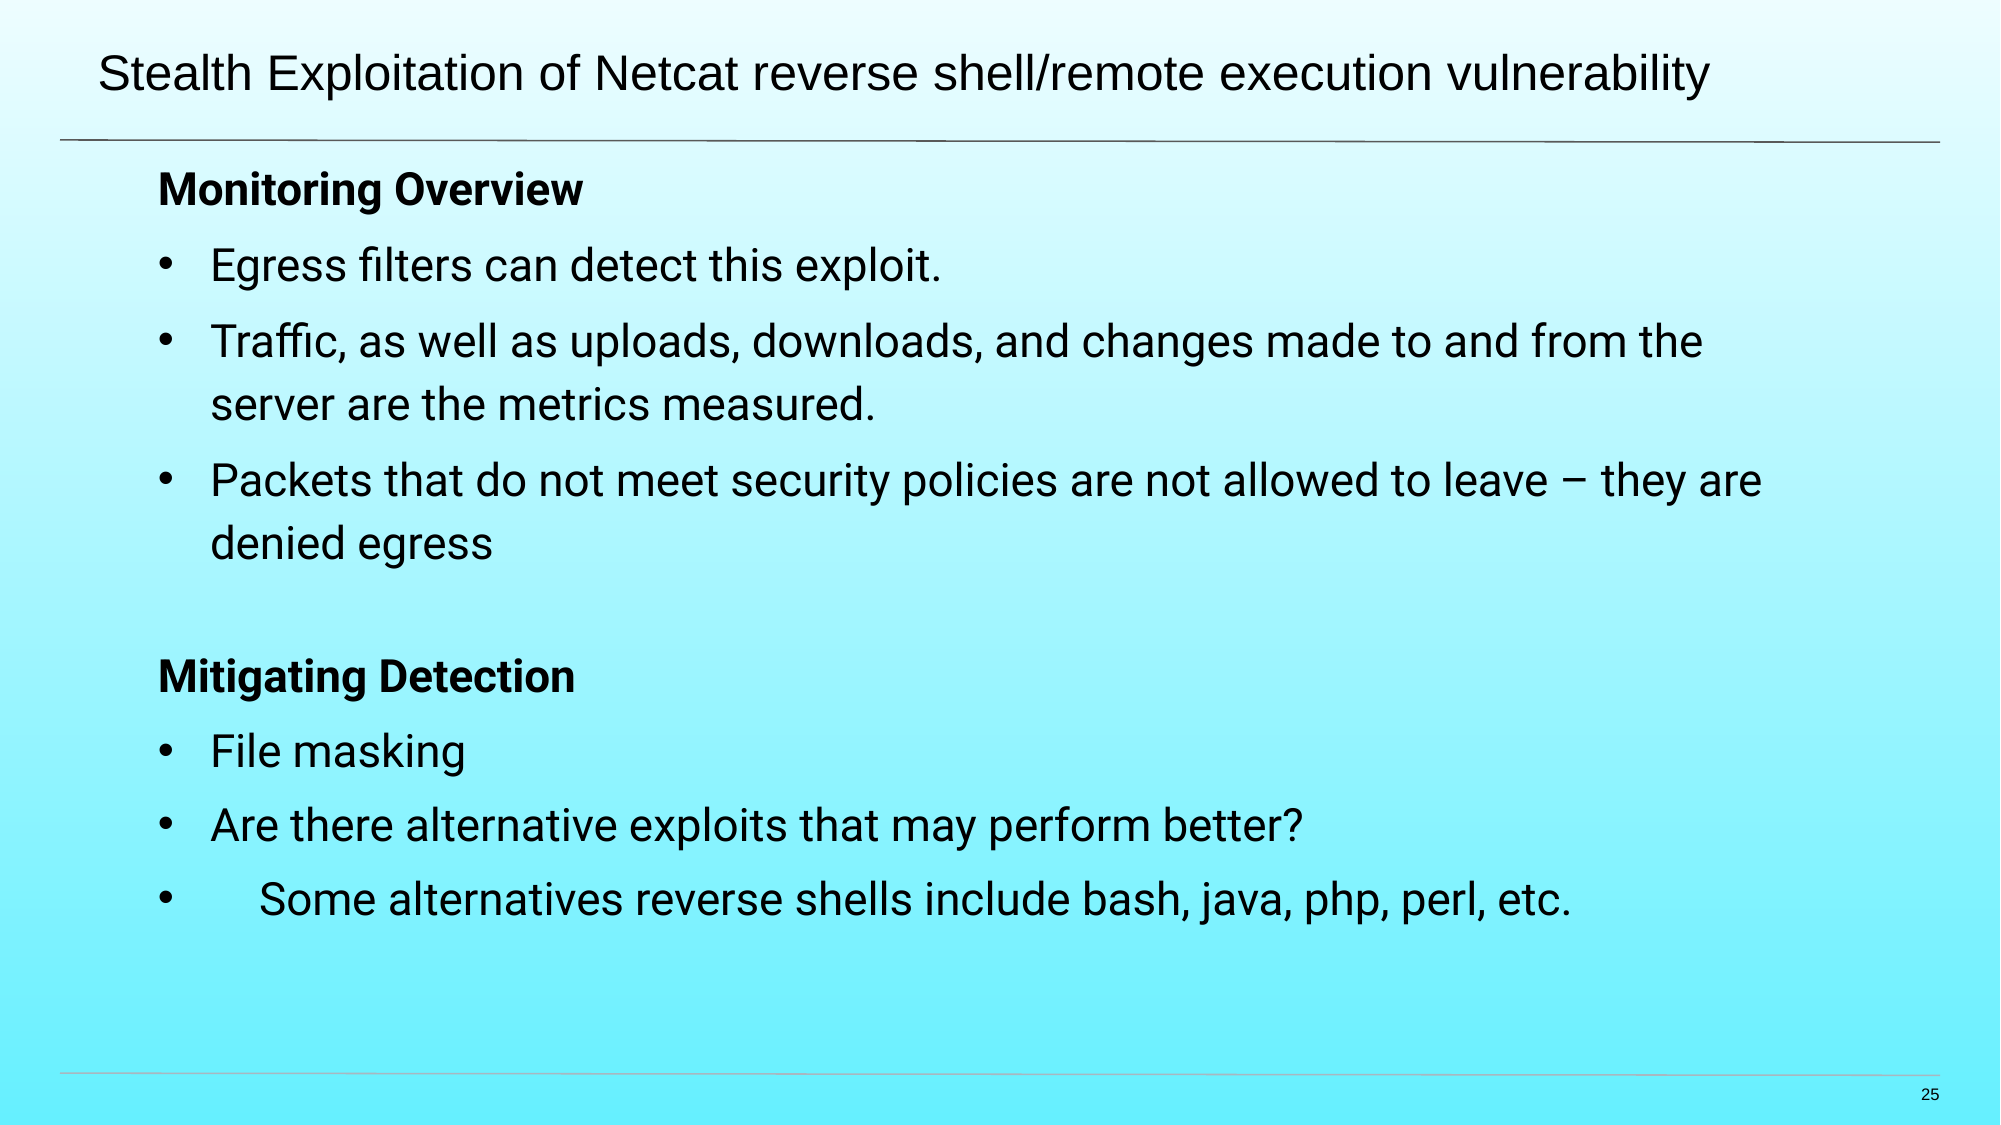

# Stealth Exploitation of Netcat reverse shell/remote execution vulnerability
Monitoring Overview
Egress filters can detect this exploit.
Traffic, as well as uploads, downloads, and changes made to and from the server are the metrics measured.
Packets that do not meet security policies are not allowed to leave – they are denied egress

Mitigating Detection
File masking
Are there alternative exploits that may perform better?
    Some alternatives reverse shells include bash, java, php, perl, etc.

25